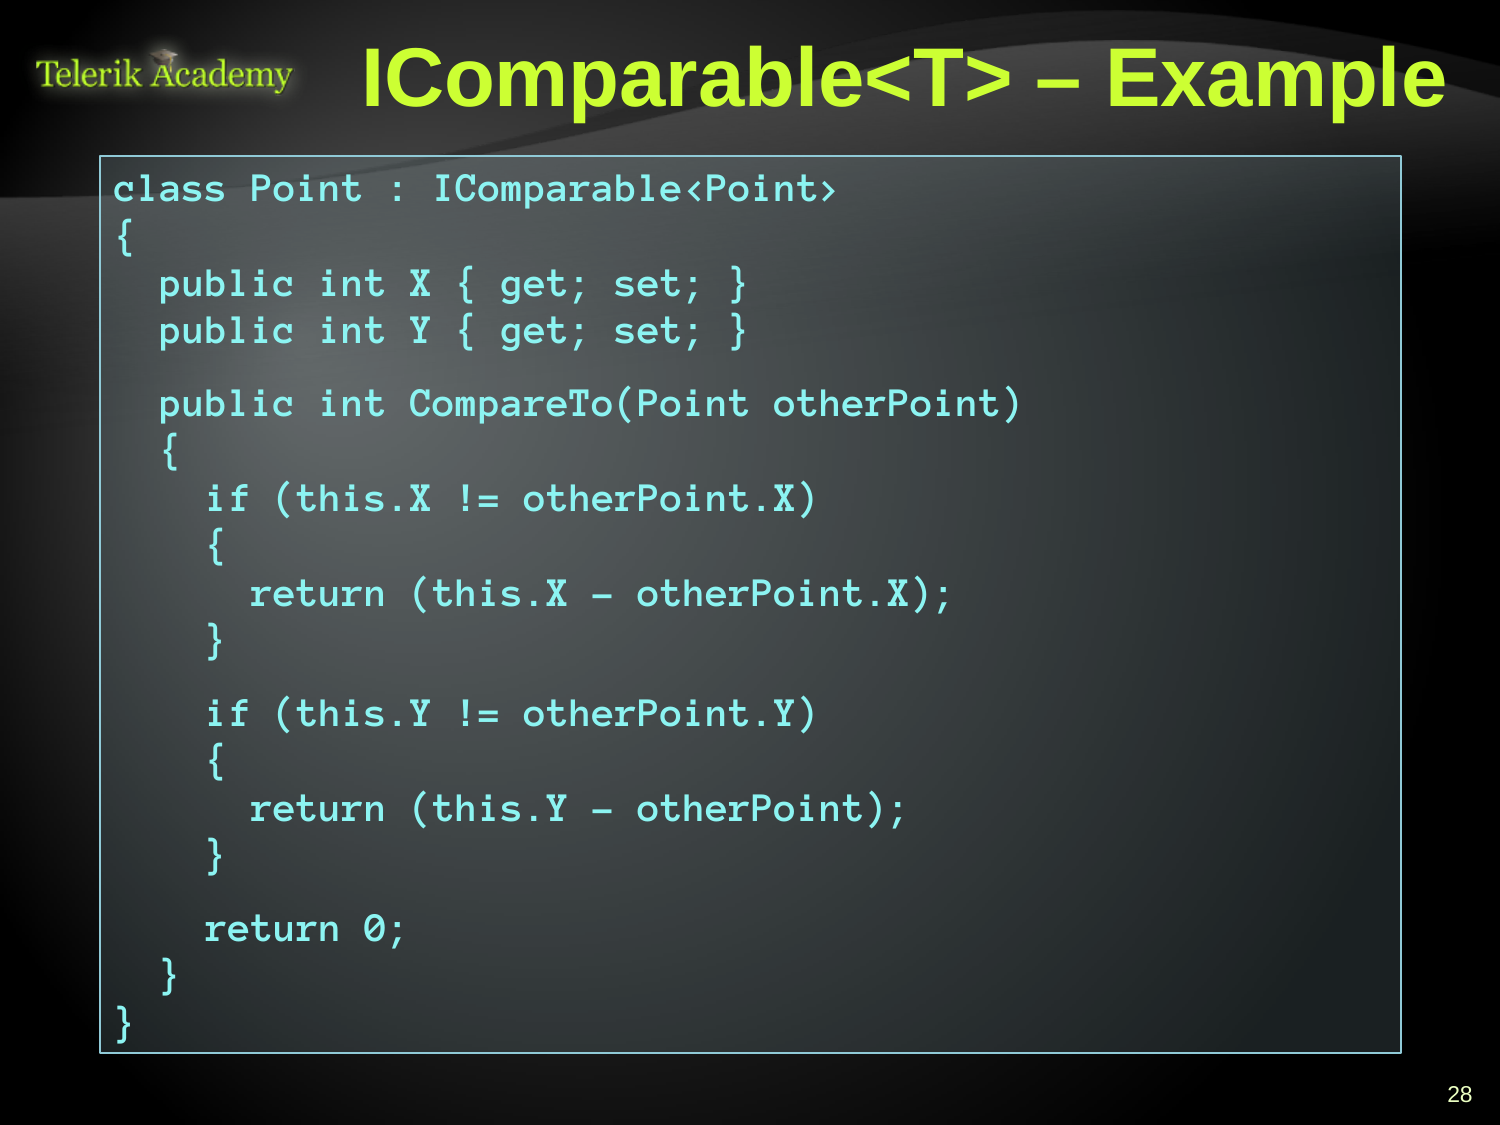

# IComparable<T> – Example
class Point : IComparable<Point>
{
  public int X { get; set; }
  public int Y { get; set; }
  public int CompareTo(Point otherPoint)
  {
    if (this.X != otherPoint.X)
    {
      return (this.X - otherPoint.X);
    }
    if (this.Y != otherPoint.Y)
    {
      return (this.Y - otherPoint);
    }
    return 0;
  }
}
28